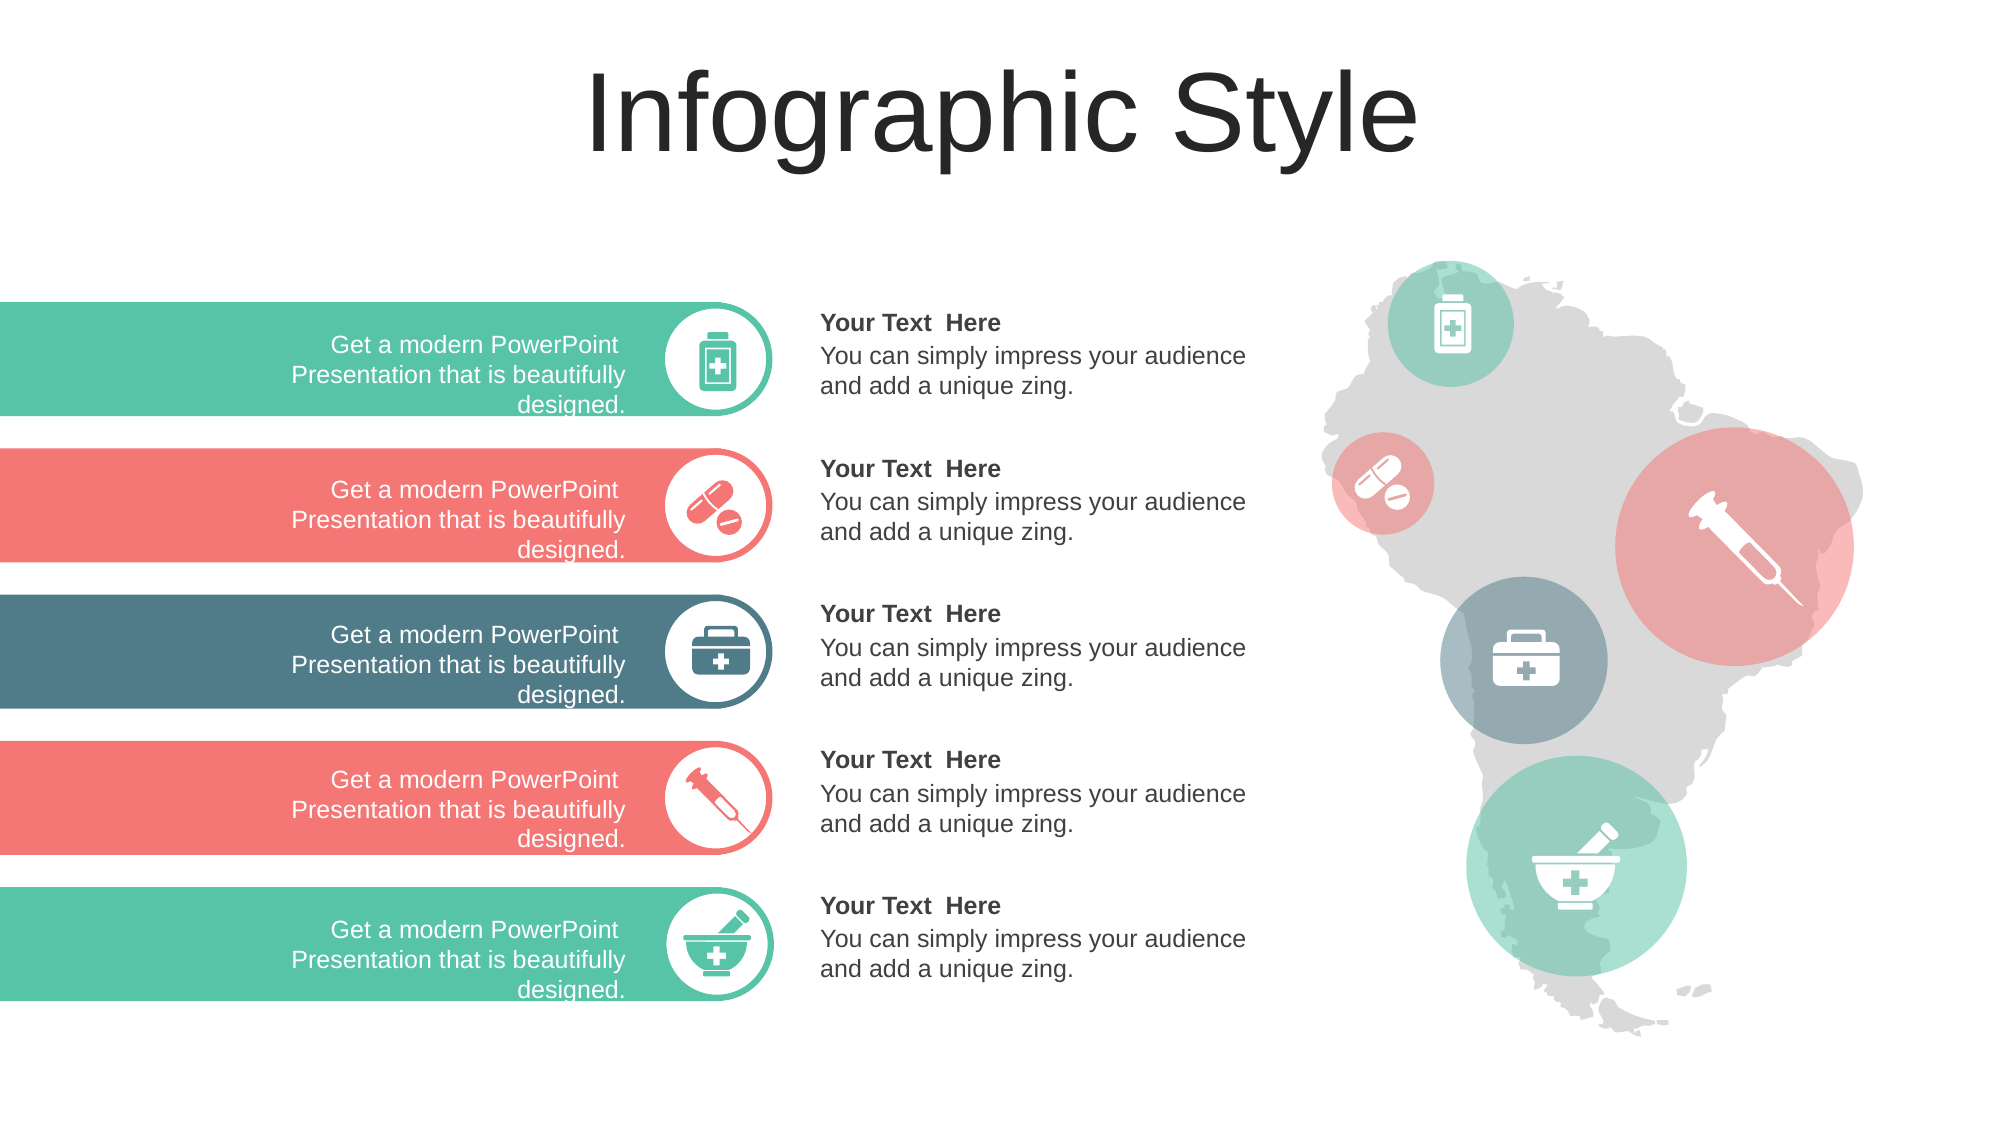

Infographic Style

Your Text  Here
You can simply impress your audience and add a unique zing.

Get a modern PowerPoint  Presentation that is beautifully designed.

Your Text  Here
You can simply impress your audience and add a unique zing.

Get a modern PowerPoint  Presentation that is beautifully designed.

Your Text  Here
You can simply impress your audience and add a unique zing.

Get a modern PowerPoint  Presentation that is beautifully designed.

Your Text  Here
You can simply impress your audience and add a unique zing.

Get a modern PowerPoint  Presentation that is beautifully designed.

Your Text  Here
You can simply impress your audience and add a unique zing.

Get a modern PowerPoint  Presentation that is beautifully designed.